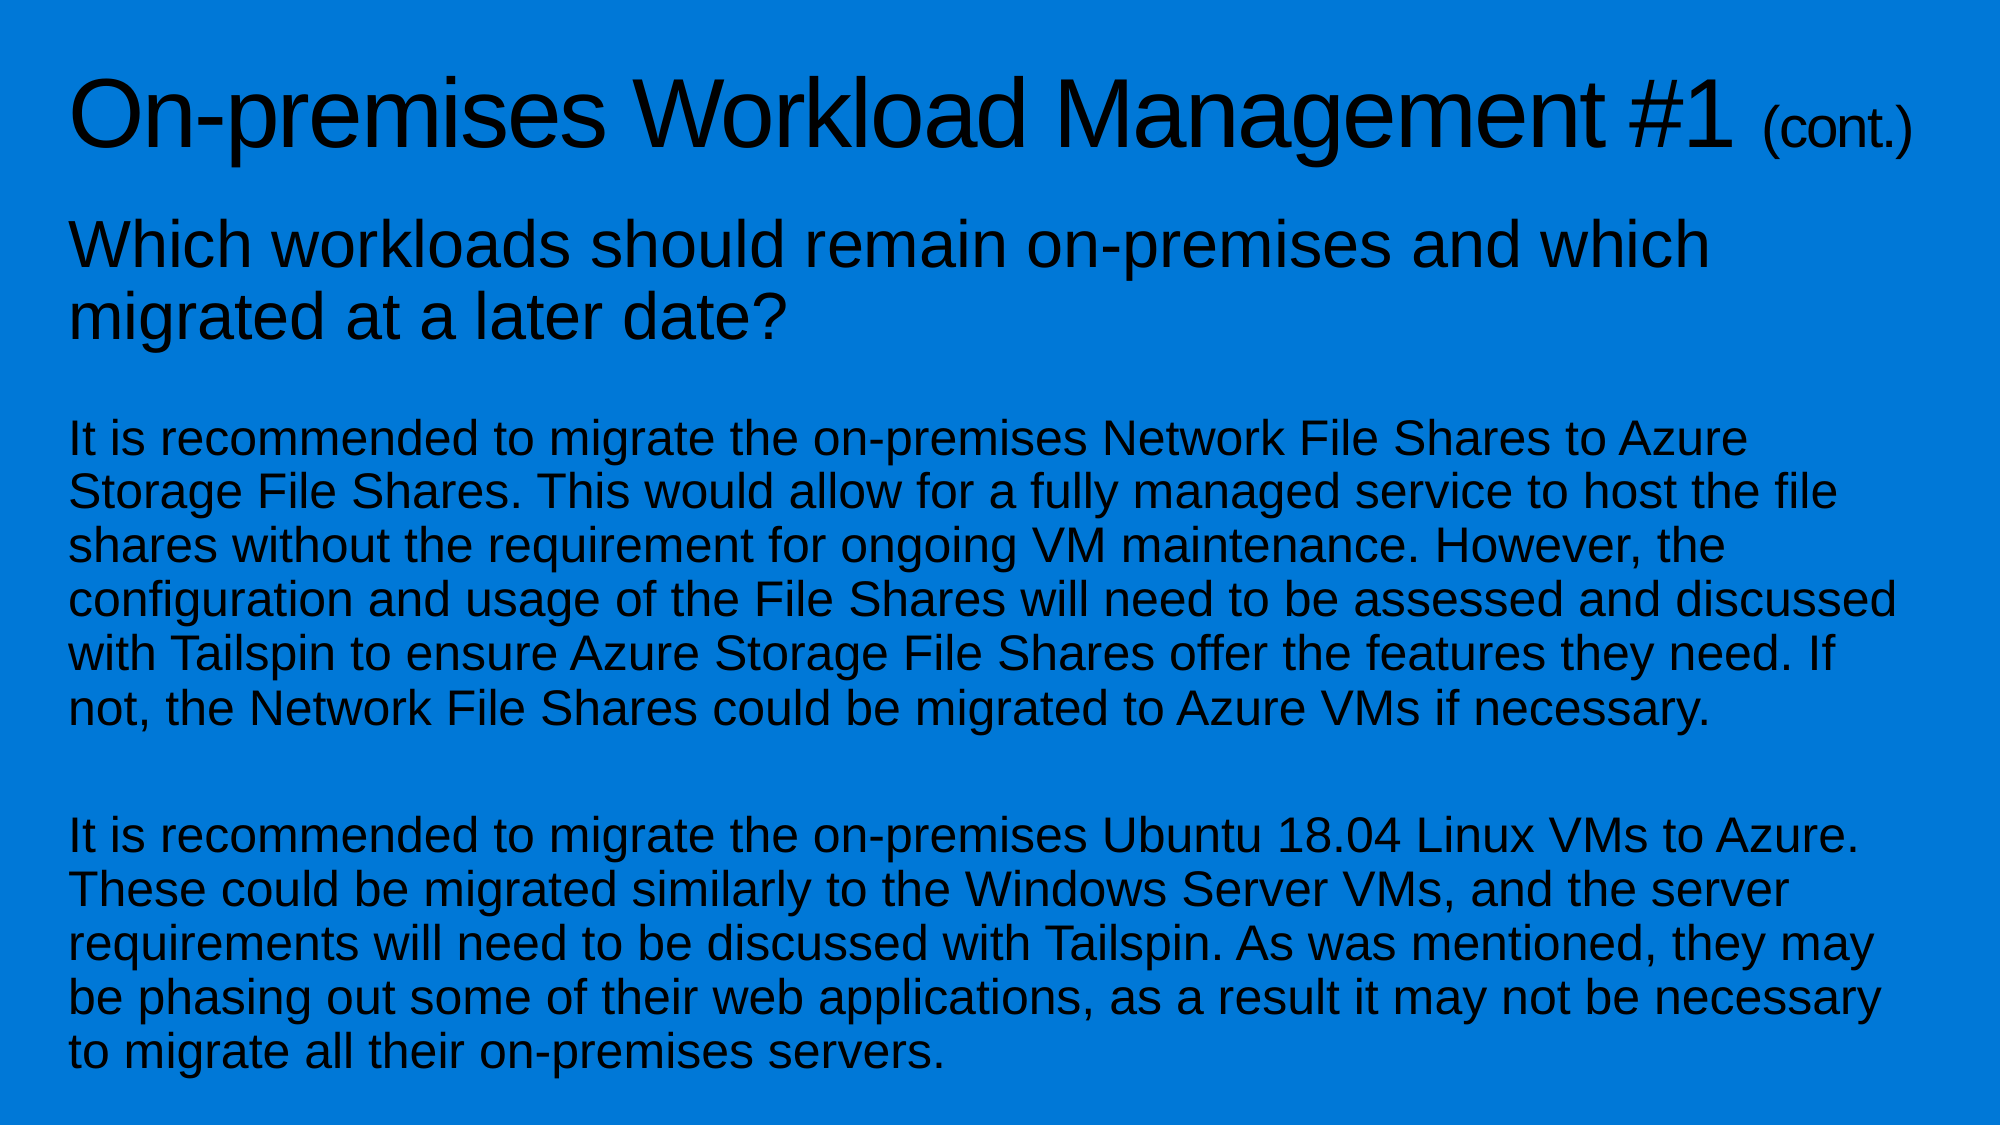

# On-premises Workload Management #1 (cont.)
Which workloads should remain on-premises and which migrated at a later date?

It is recommended to migrate the on-premises Network File Shares to Azure Storage File Shares. This would allow for a fully managed service to host the file shares without the requirement for ongoing VM maintenance. However, the configuration and usage of the File Shares will need to be assessed and discussed with Tailspin to ensure Azure Storage File Shares offer the features they need. If not, the Network File Shares could be migrated to Azure VMs if necessary.

It is recommended to migrate the on-premises Ubuntu 18.04 Linux VMs to Azure. These could be migrated similarly to the Windows Server VMs, and the server requirements will need to be discussed with Tailspin. As was mentioned, they may be phasing out some of their web applications, as a result it may not be necessary to migrate all their on-premises servers.